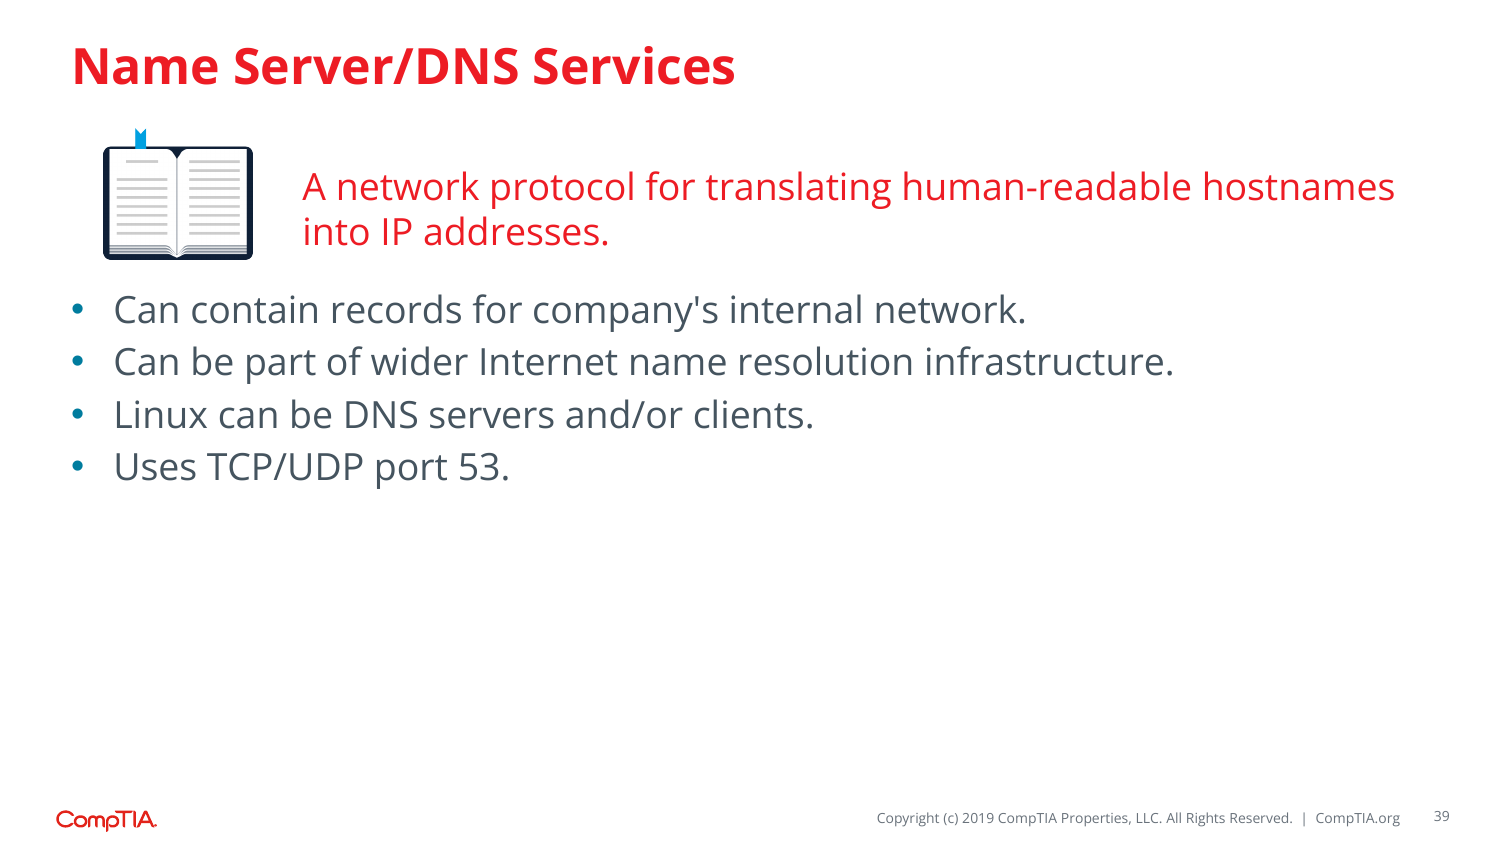

# Name Server/DNS Services
A network protocol for translating human-readable hostnames into IP addresses.
Can contain records for company's internal network.
Can be part of wider Internet name resolution infrastructure.
Linux can be DNS servers and/or clients.
Uses TCP/UDP port 53.
39